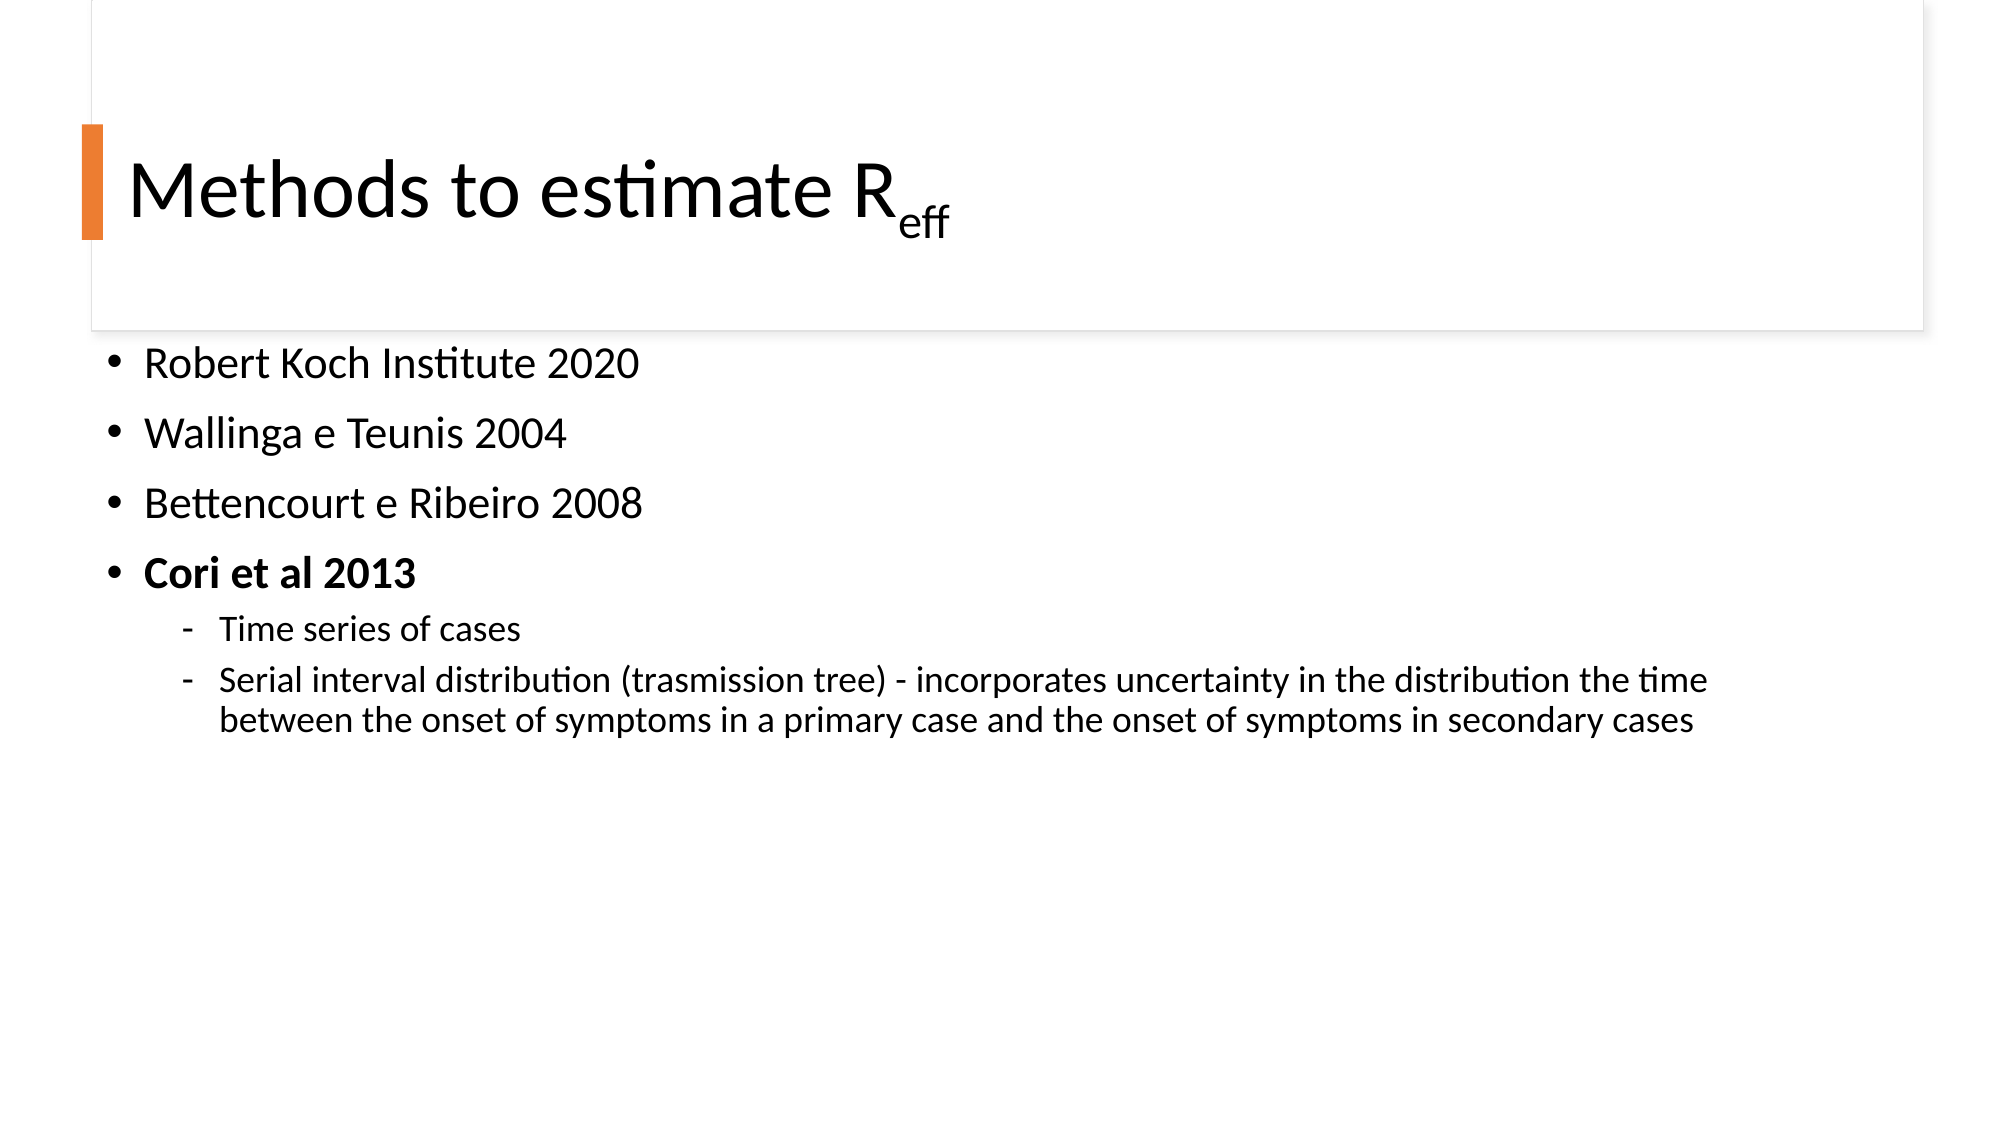

# Methods to estimate Reff

Robert Koch Institute 2020
Wallinga e Teunis 2004
Bettencourt e Ribeiro 2008
Cori et al 2013
Time series of cases
Serial interval distribution (trasmission tree) - incorporates uncertainty in the distribution the time between the onset of symptoms in a primary case and the onset of symptoms in secondary cases